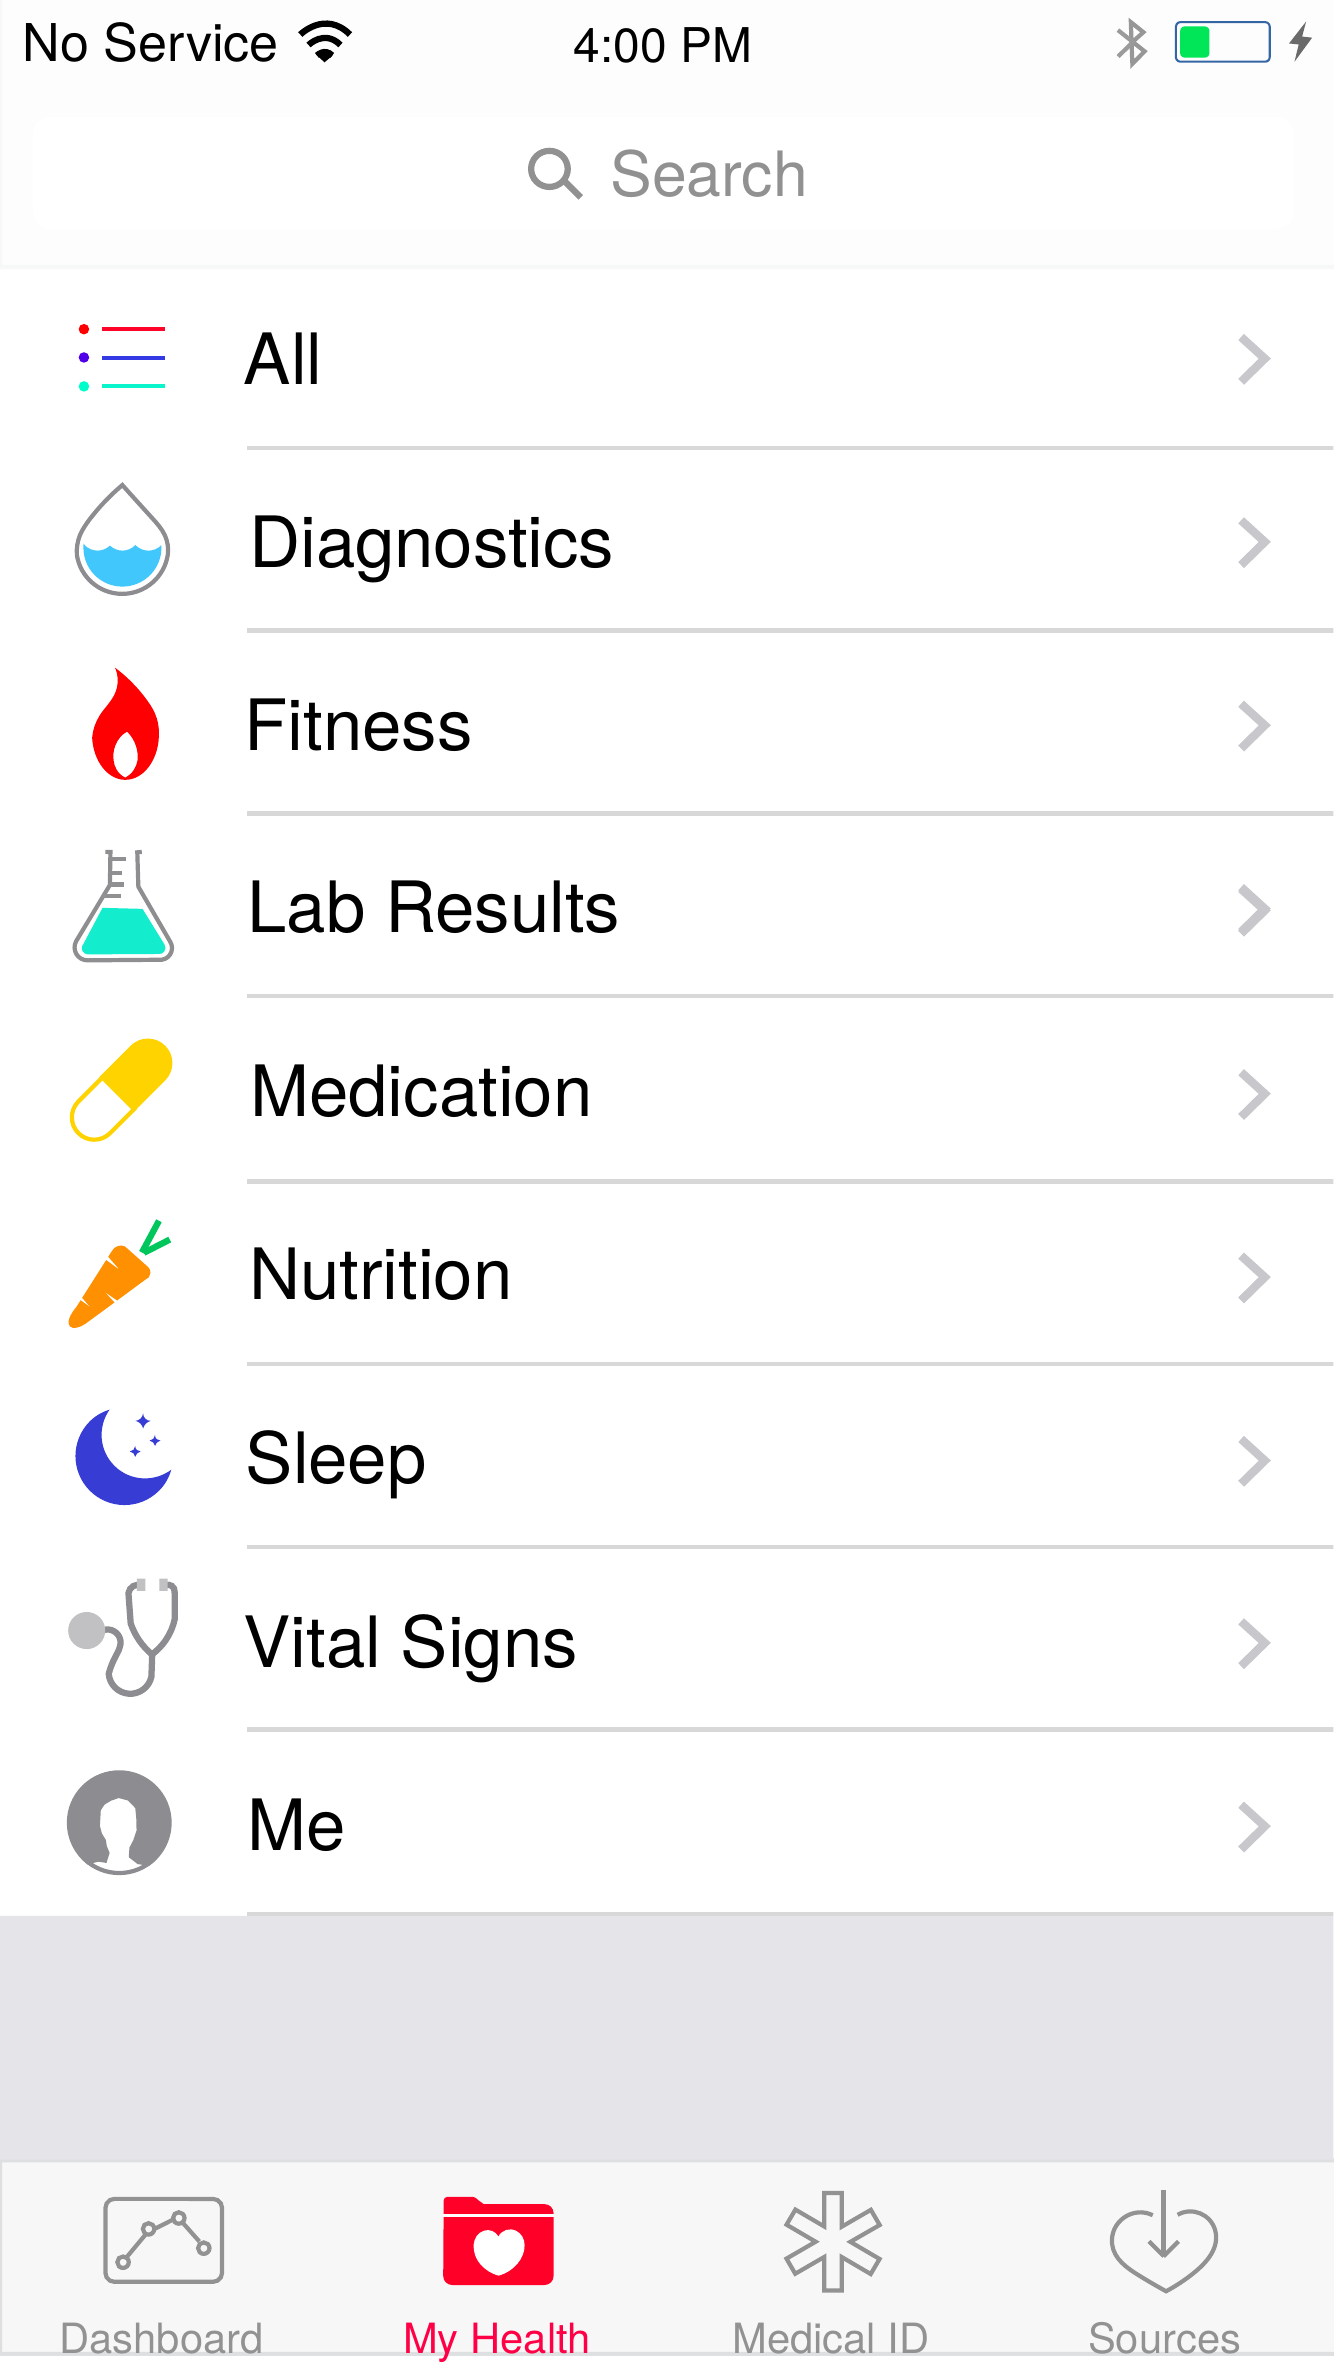

No Service
4:00 PM

Search

All

Diagnostics

Fitness

Lab Results

Medication

Nutrition

Sleep

Vital Signs

Me

Dashboard
My Health
Medical ID
Sources